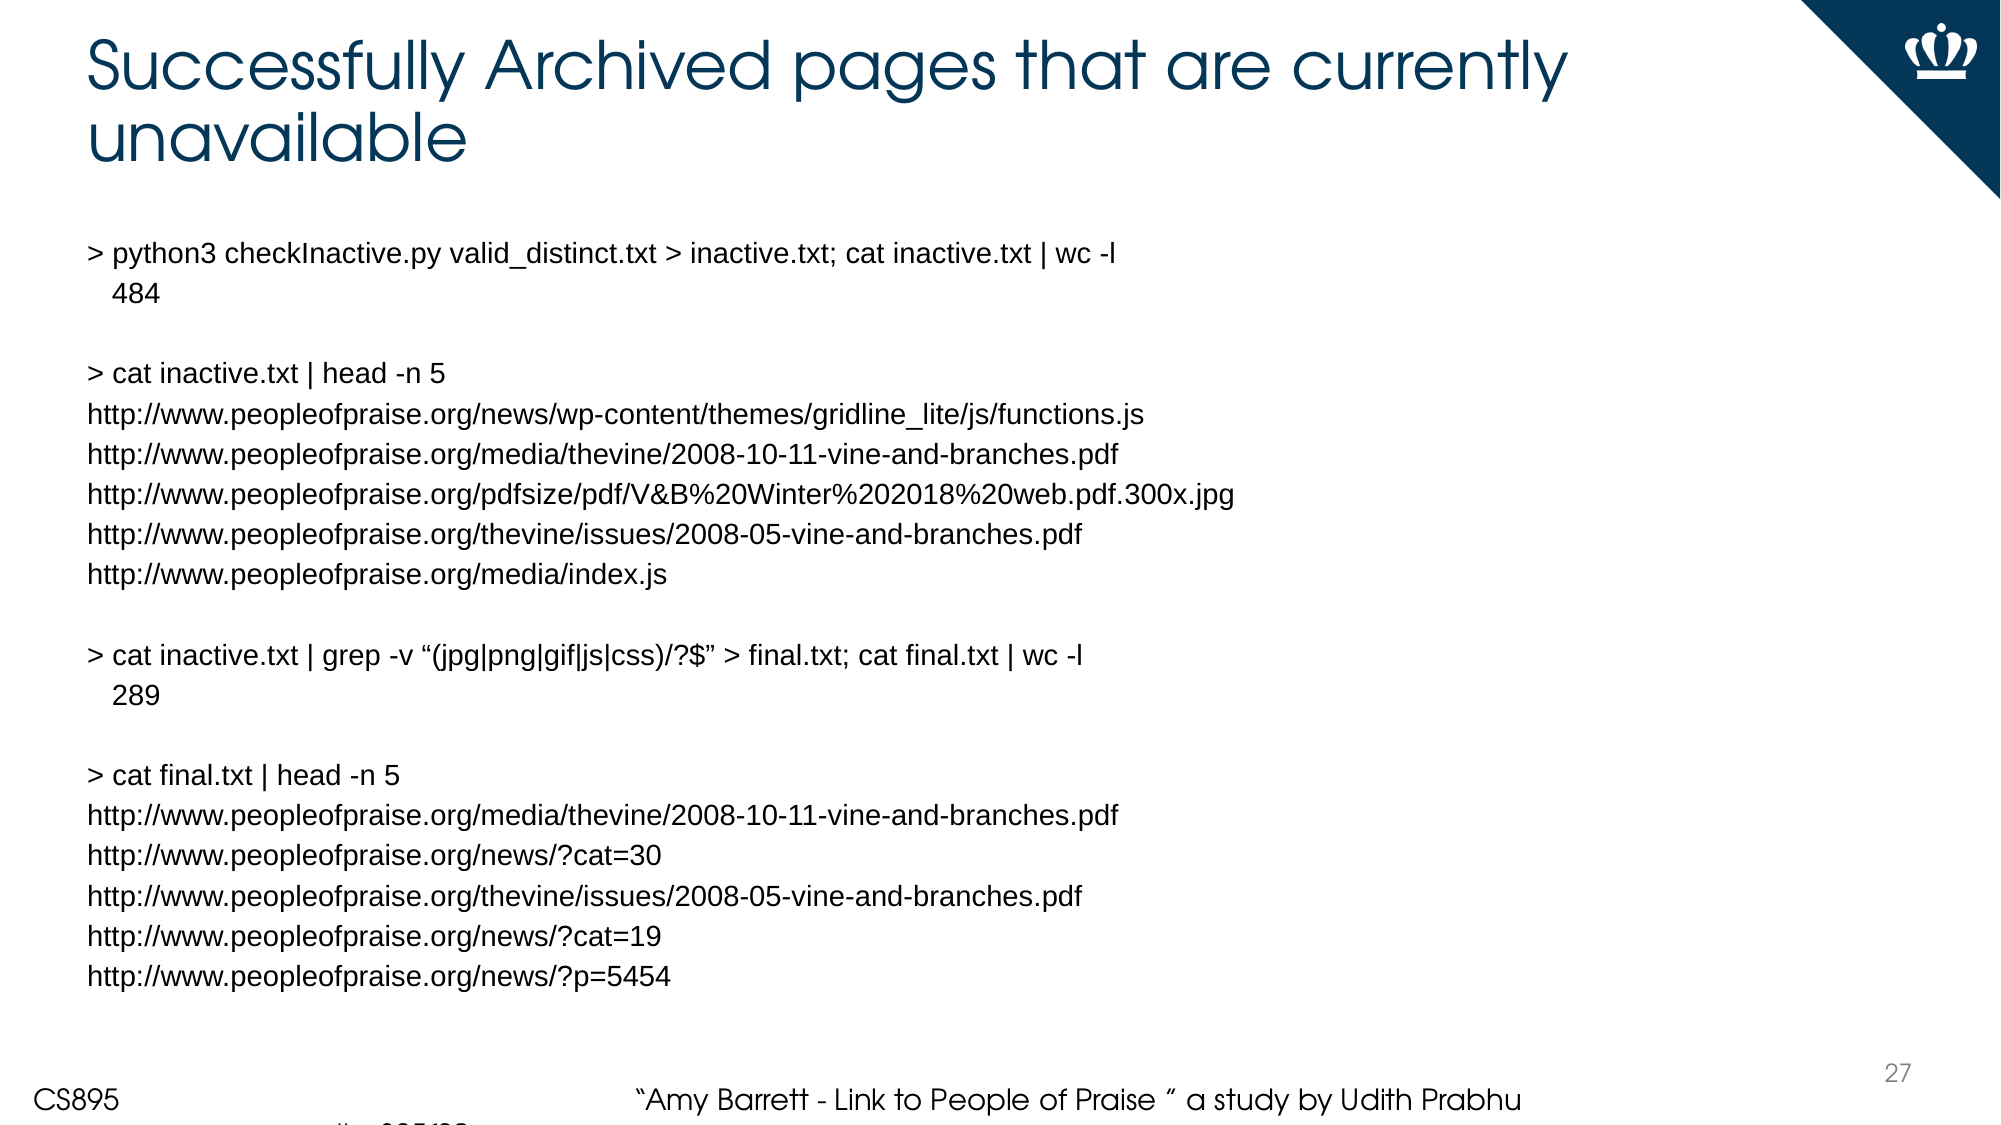

# Successfully Archived pages that are currently unavailable

> python3 checkInactive.py valid_distinct.txt > inactive.txt; cat inactive.txt | wc -l
   484

> cat inactive.txt | head -n 5
http://www.peopleofpraise.org/news/wp-content/themes/gridline_lite/js/functions.js
http://www.peopleofpraise.org/media/thevine/2008-10-11-vine-and-branches.pdf
http://www.peopleofpraise.org/pdfsize/pdf/V&B%20Winter%202018%20web.pdf.300x.jpg
http://www.peopleofpraise.org/thevine/issues/2008-05-vine-and-branches.pdf
http://www.peopleofpraise.org/media/index.js

> cat inactive.txt | grep -v “(jpg|png|gif|js|css)/?$” > final.txt; cat final.txt | wc -l
   289

> cat final.txt | head -n 5
http://www.peopleofpraise.org/media/thevine/2008-10-11-vine-and-branches.pdf
http://www.peopleofpraise.org/news/?cat=30
http://www.peopleofpraise.org/thevine/issues/2008-05-vine-and-branches.pdf
http://www.peopleofpraise.org/news/?cat=19
http://www.peopleofpraise.org/news/?p=5454
27
CS895				“Amy Barrett - Link to People of Praise ” a study by Udith Prabhu				#cs895f20